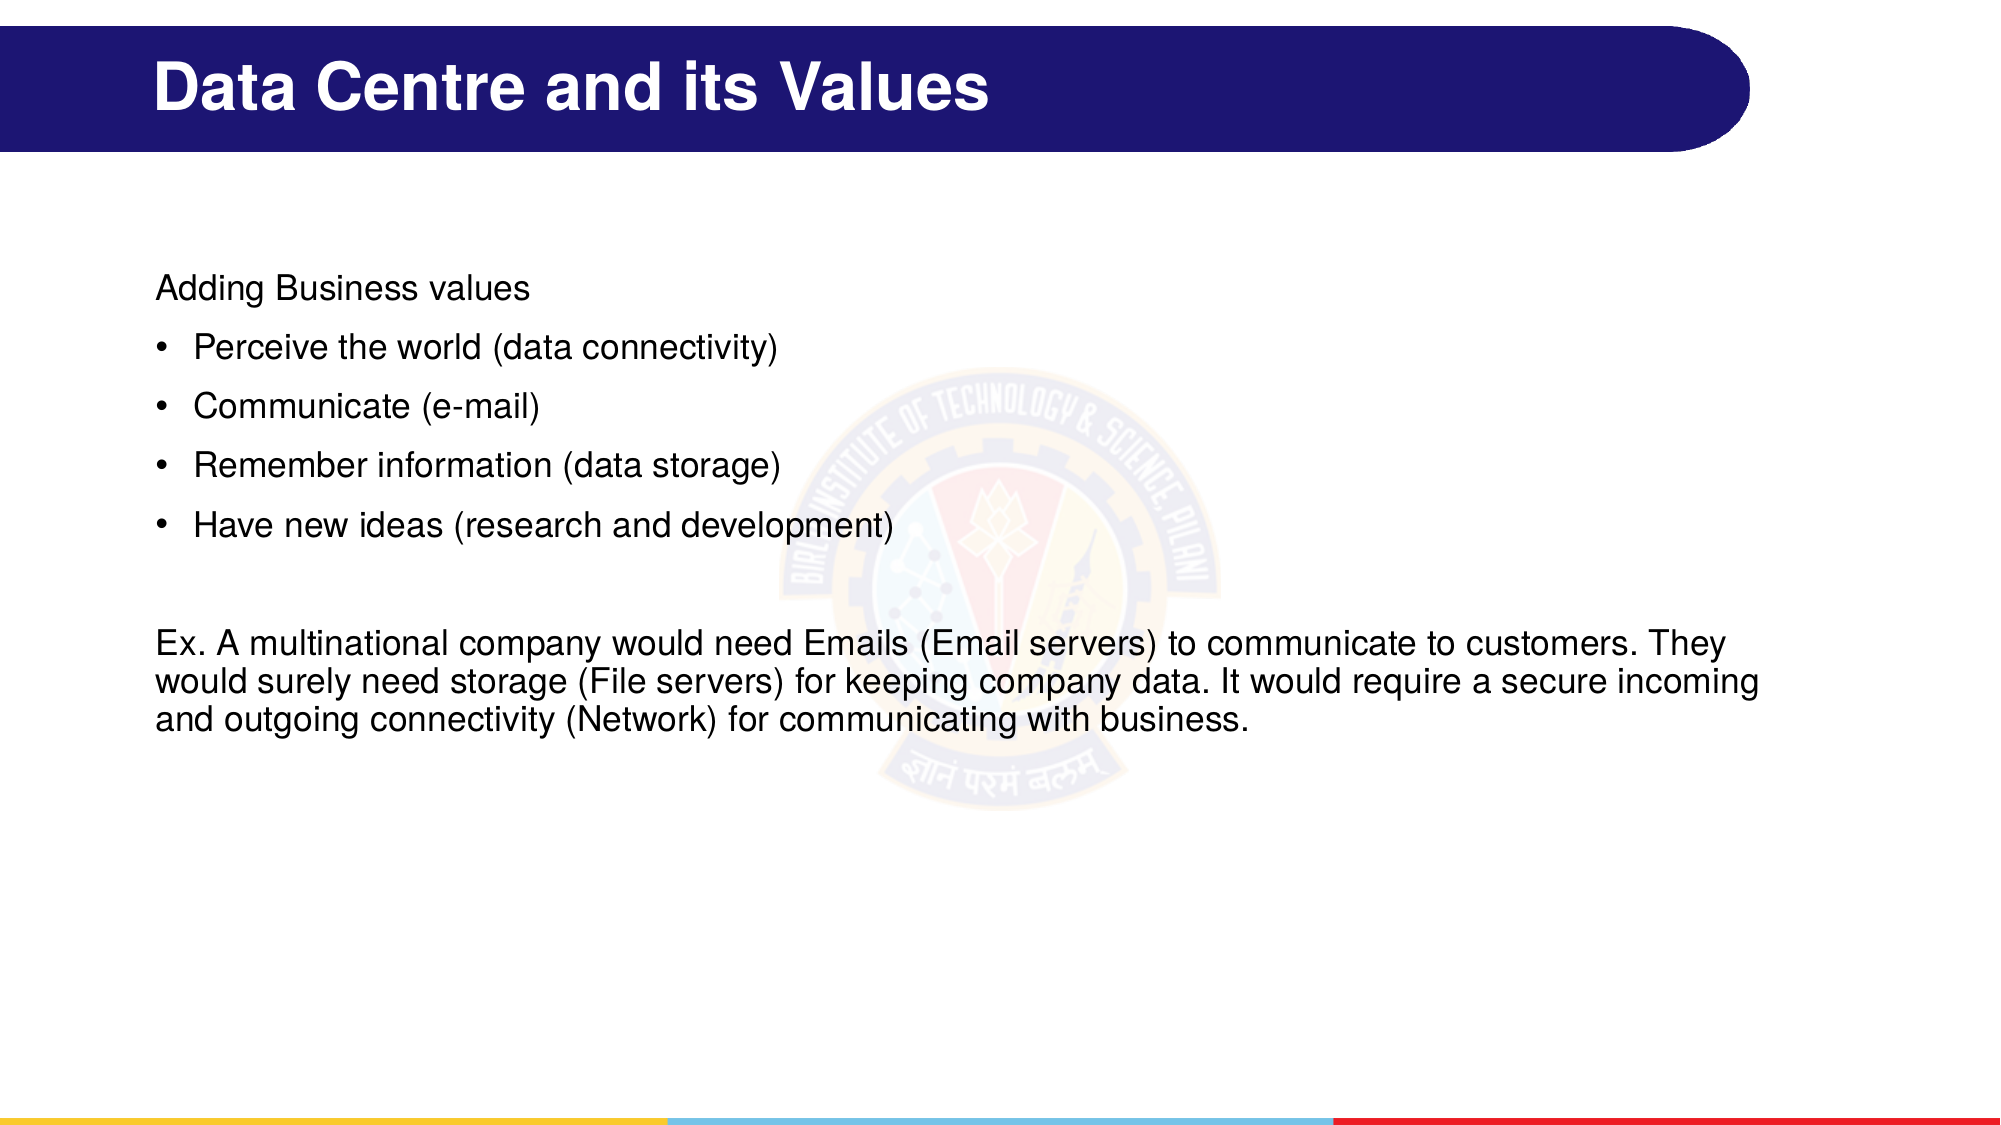

# Data Centre and its Values

Adding Business values
Perceive the world (data connectivity)
Communicate (e-mail)
Remember information (data storage)
Have new ideas (research and development)

Ex. A multinational company would need Emails (Email servers) to communicate to customers. They would surely need storage (File servers) for keeping company data. It would require a secure incoming and outgoing connectivity (Network) for communicating with business.